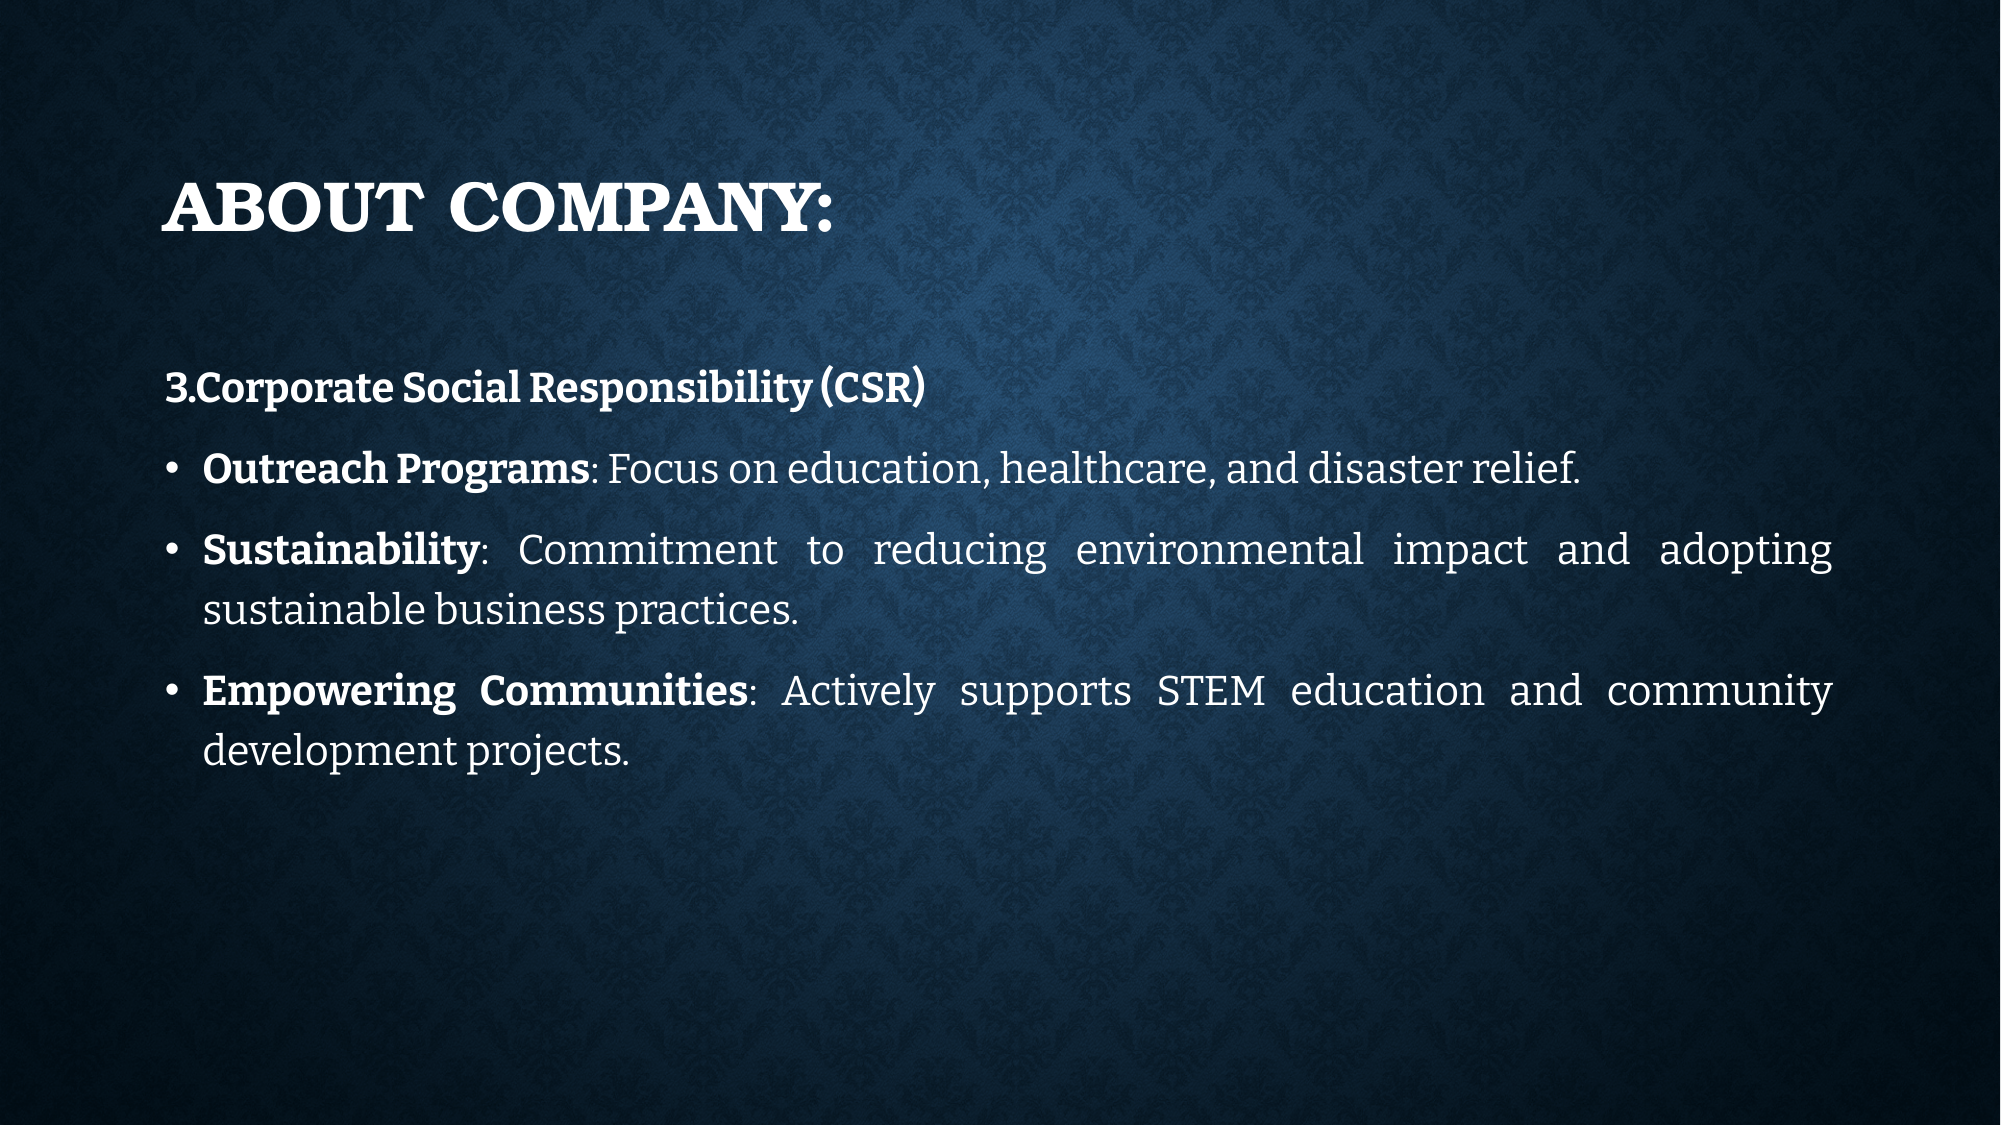

# About company:
3.Corporate Social Responsibility (CSR)
Outreach Programs: Focus on education, healthcare, and disaster relief.
Sustainability: Commitment to reducing environmental impact and adopting sustainable business practices.
Empowering Communities: Actively supports STEM education and community development projects.